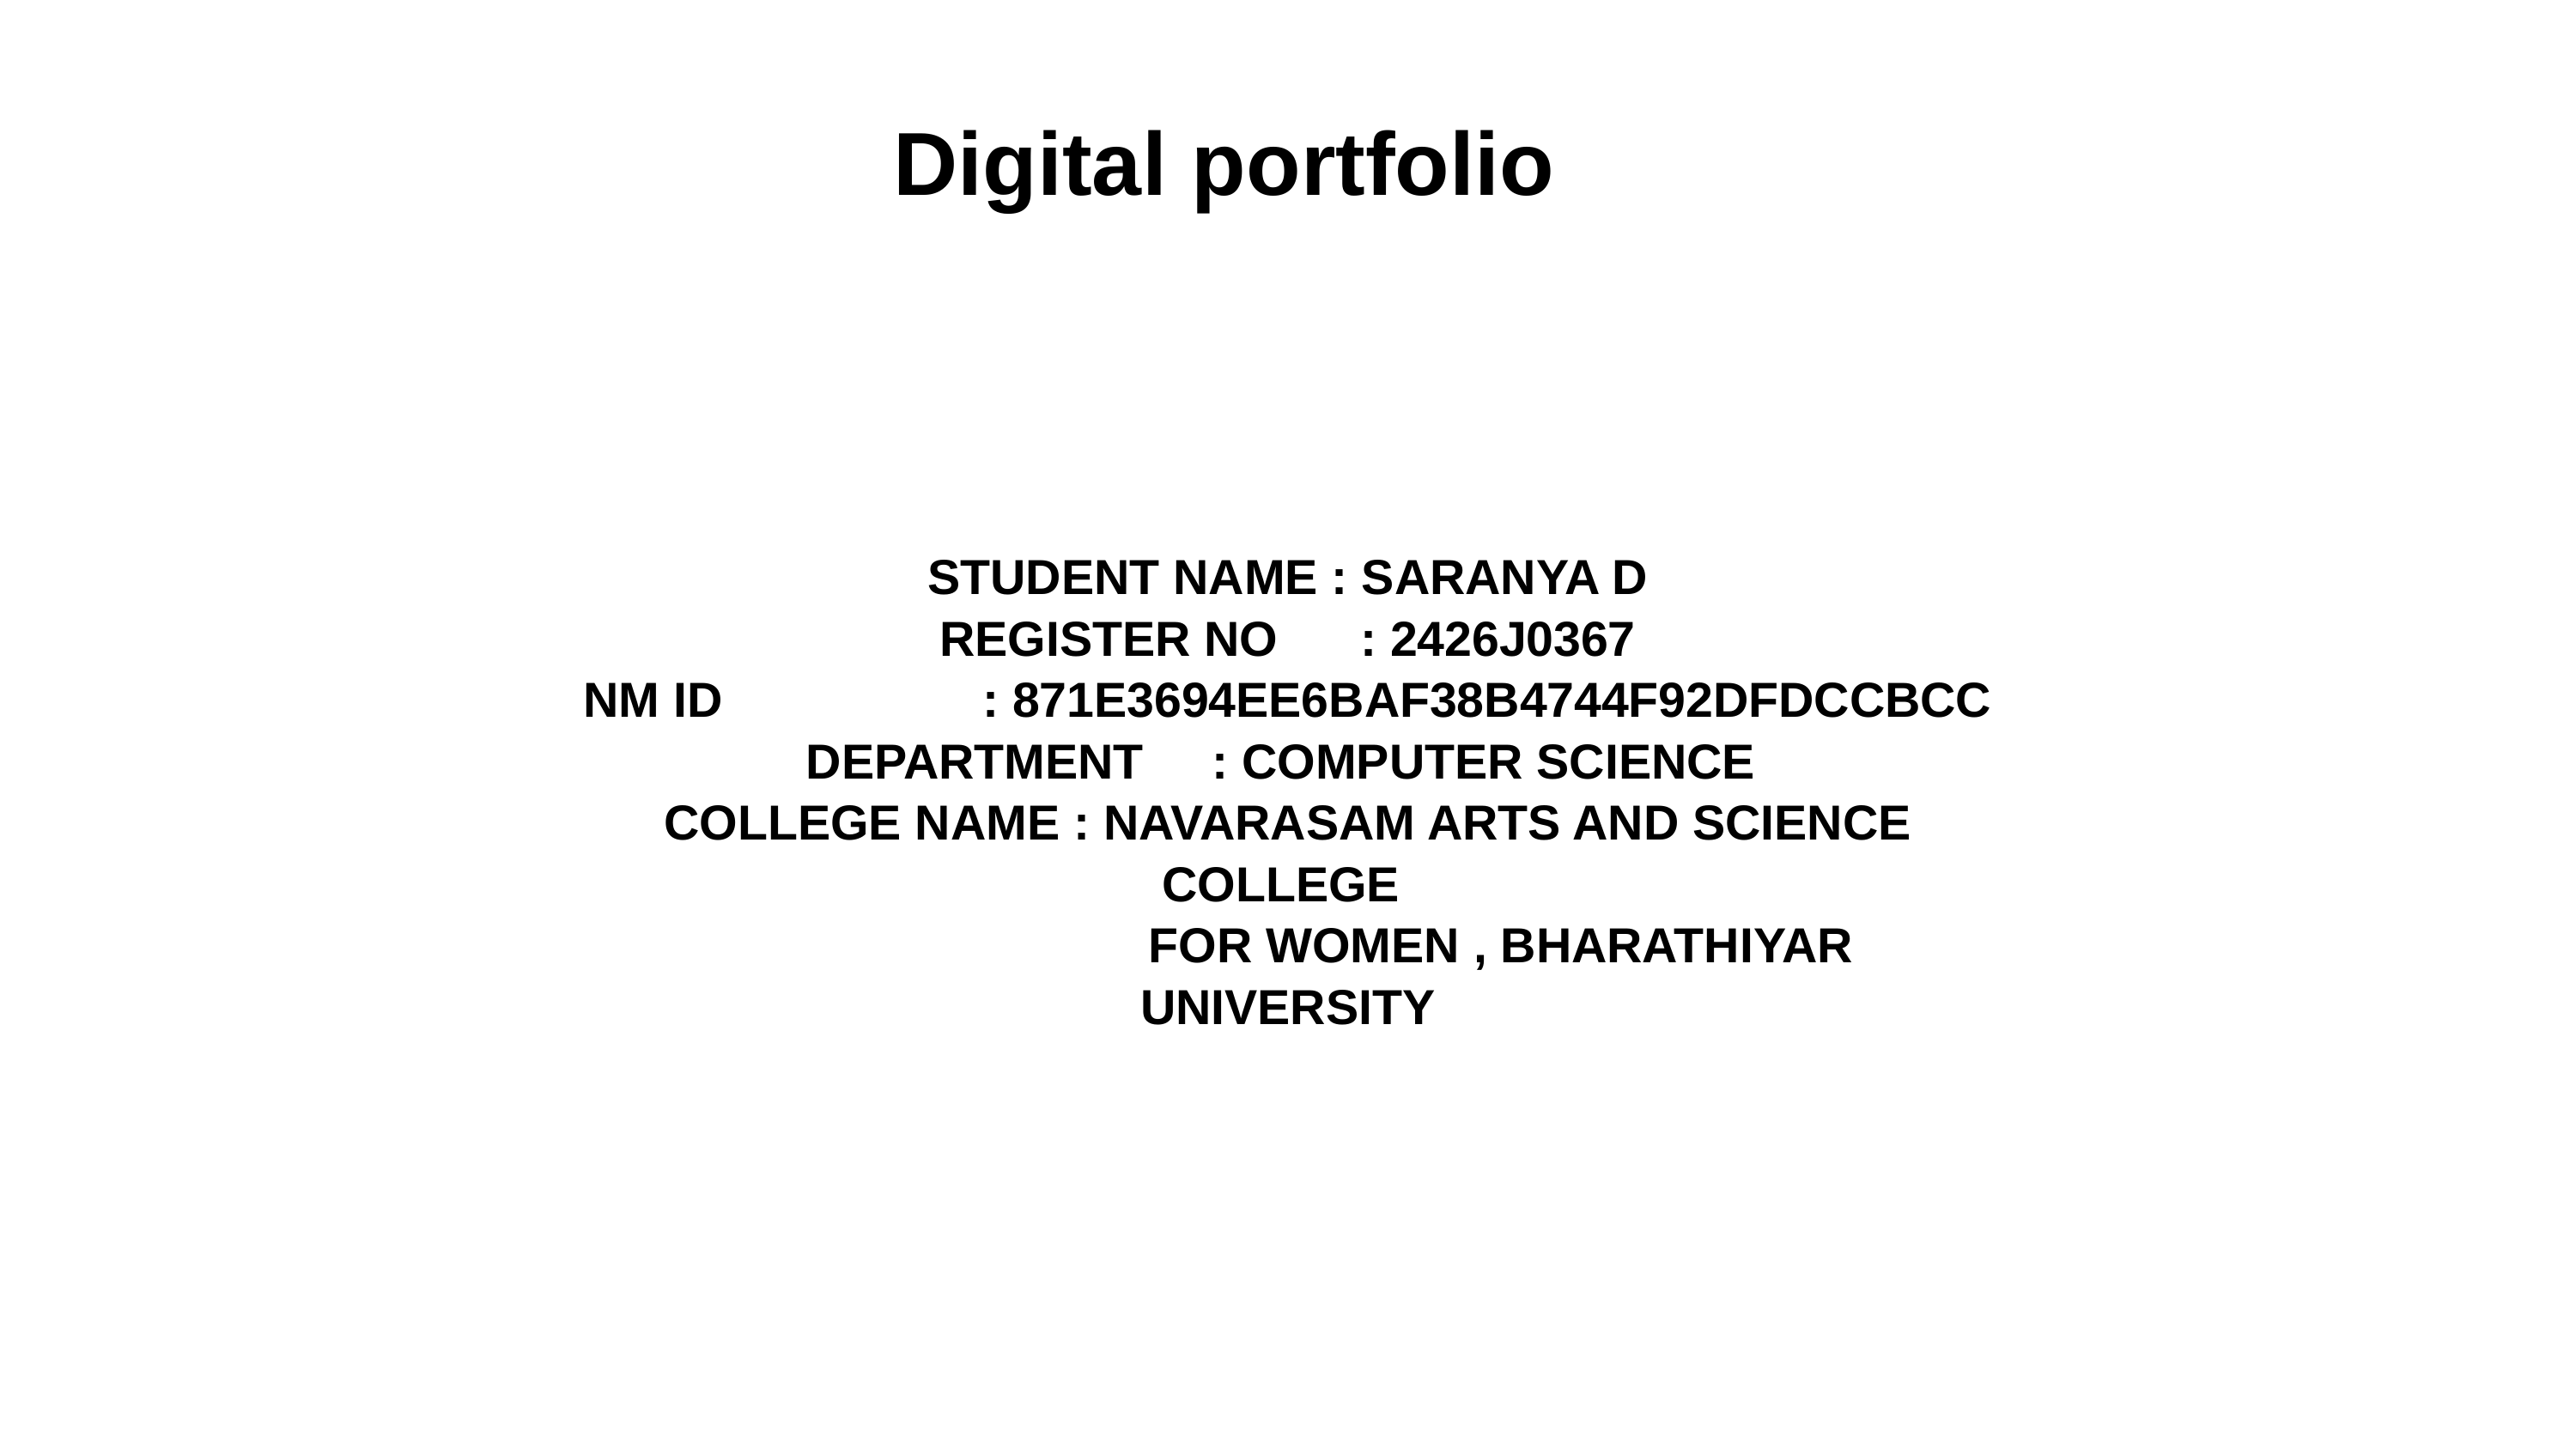

Digital portfolio
STUDENT NAME : SARANYA D
REGISTER NO      : 2426J0367
NM ID                   : 871E3694EE6BAF38B4744F92DFDCCBCC
DEPARTMENT     : COMPUTER SCIENCE
COLLEGE NAME : NAVARASAM ARTS AND SCIENCE COLLEGE
                               FOR WOMEN , BHARATHIYAR UNIVERSITY